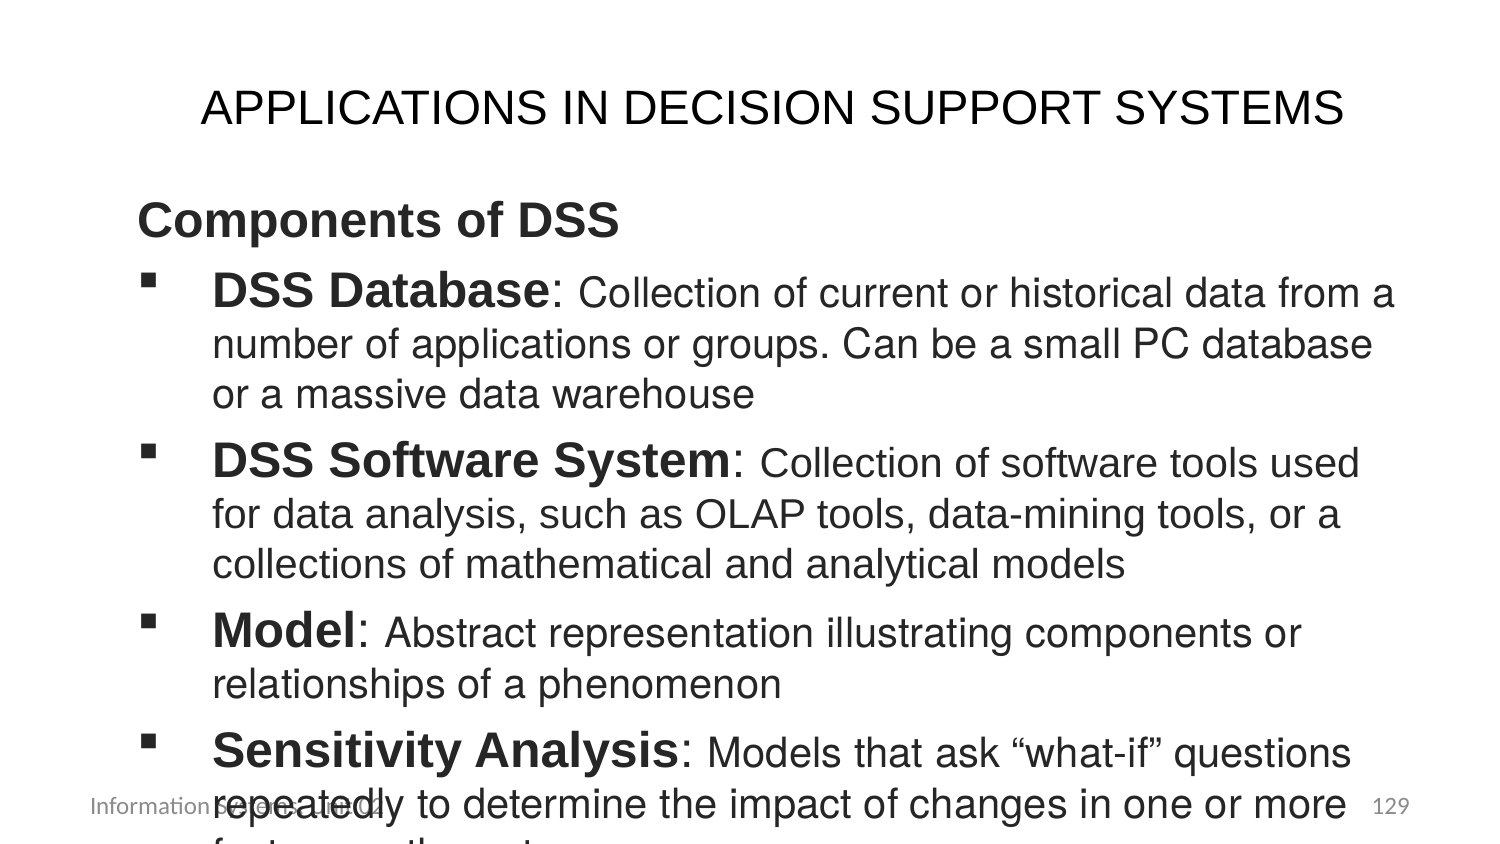

# Applications in decision support systems
Components of DSS
DSS Database: Collection of current or historical data from a number of applications or groups. Can be a small PC database or a massive data warehouse
DSS Software System: Collection of software tools used for data analysis, such as OLAP tools, data-mining tools, or a collections of mathematical and analytical models
Model: Abstract representation illustrating components or relationships of a phenomenon
Sensitivity Analysis: Models that ask “what-if” questions repeatedly to determine the impact of changes in one or more factors on the outcomes
Information Systems, Unit 02
129